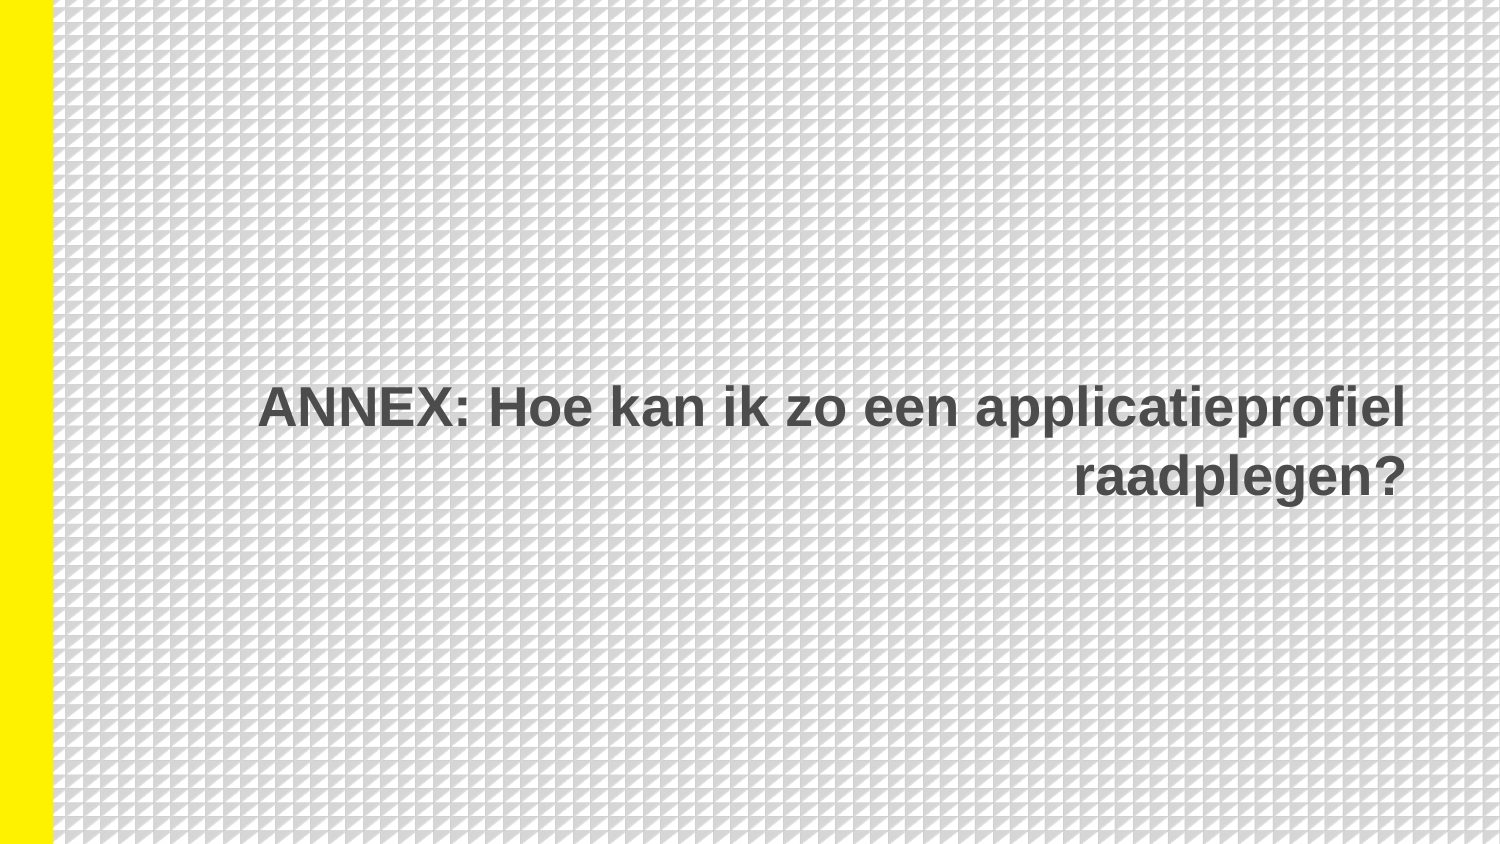

# ANNEX: Hoe kan ik zo een applicatieprofiel raadplegen?